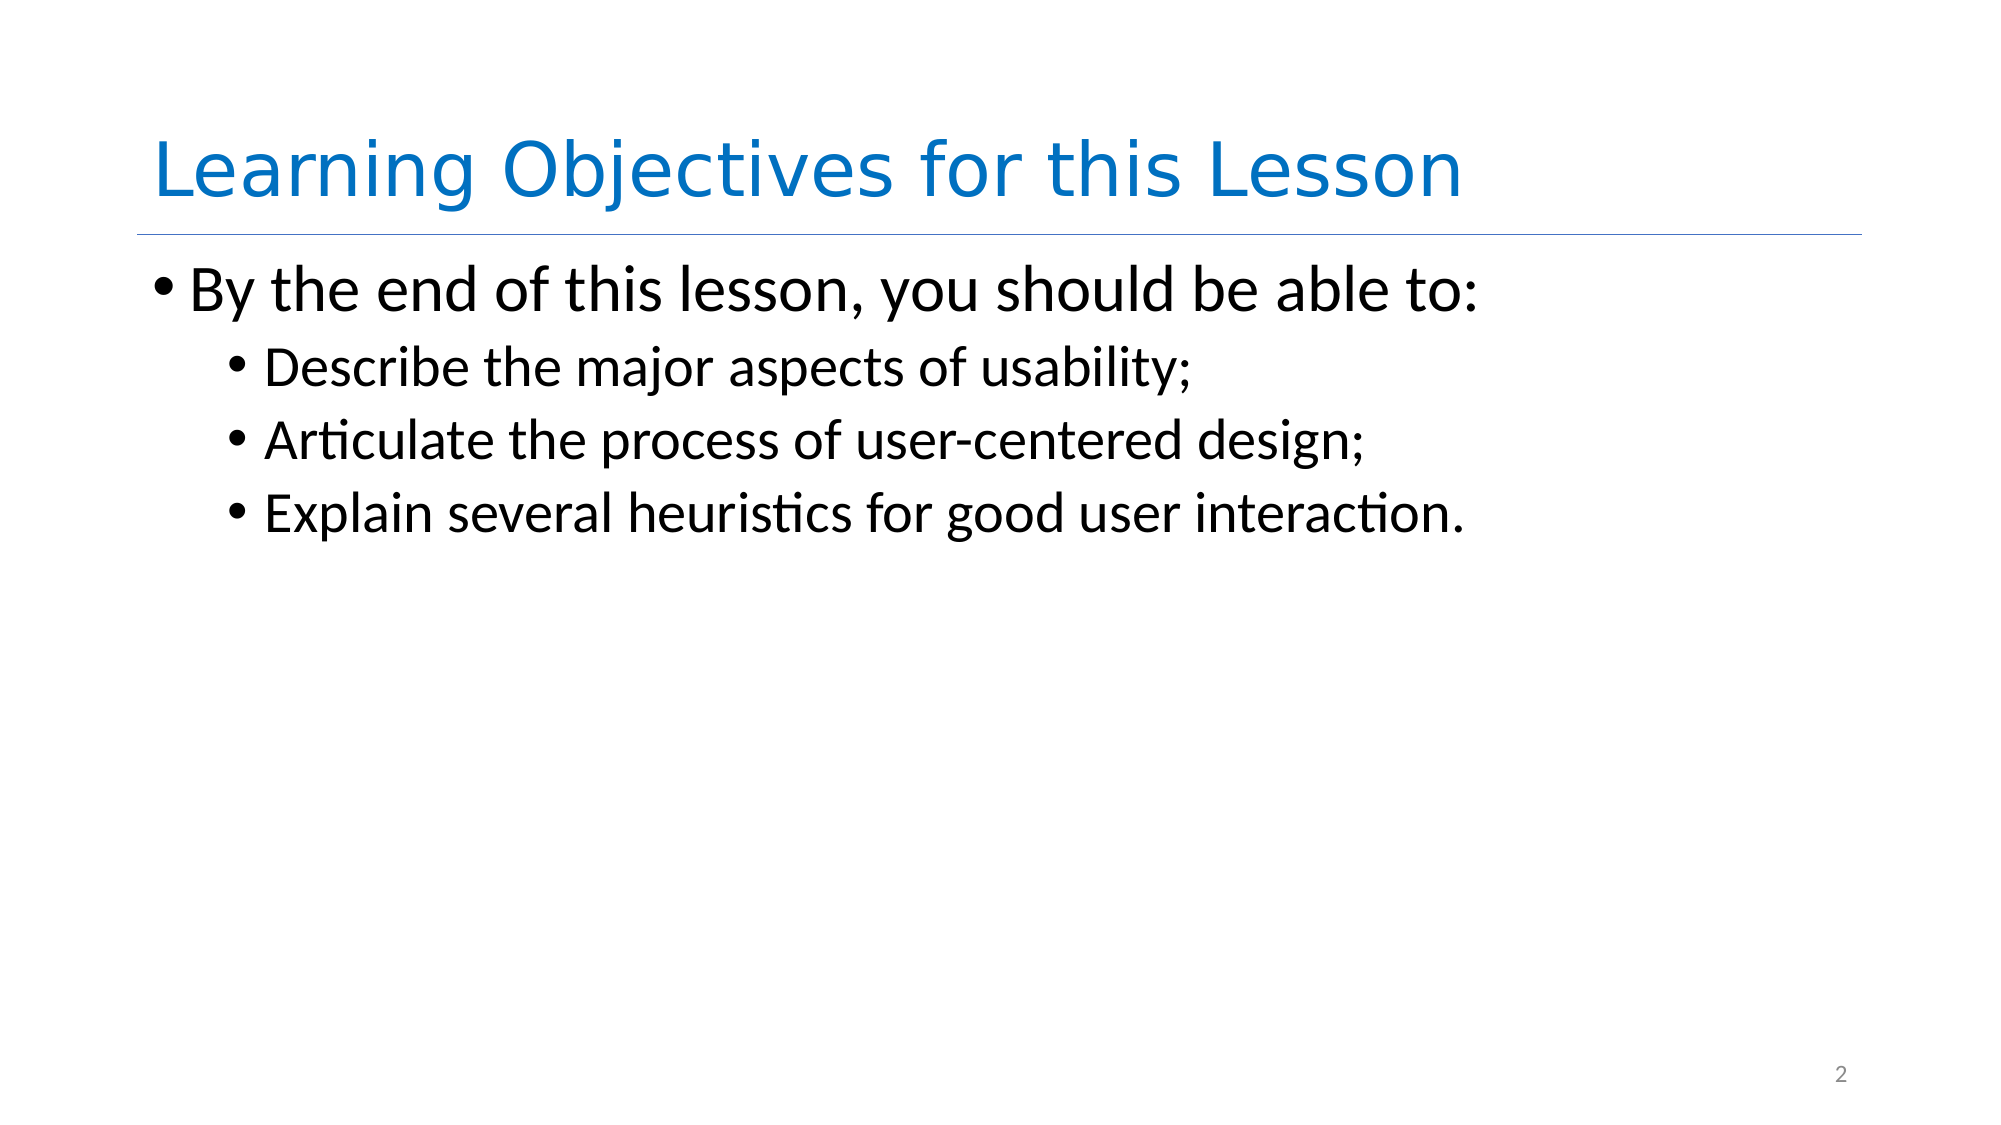

# Learning Objectives for this Lesson
By the end of this lesson, you should be able to:
Describe the major aspects of usability;
Articulate the process of user-centered design;
Explain several heuristics for good user interaction.

2